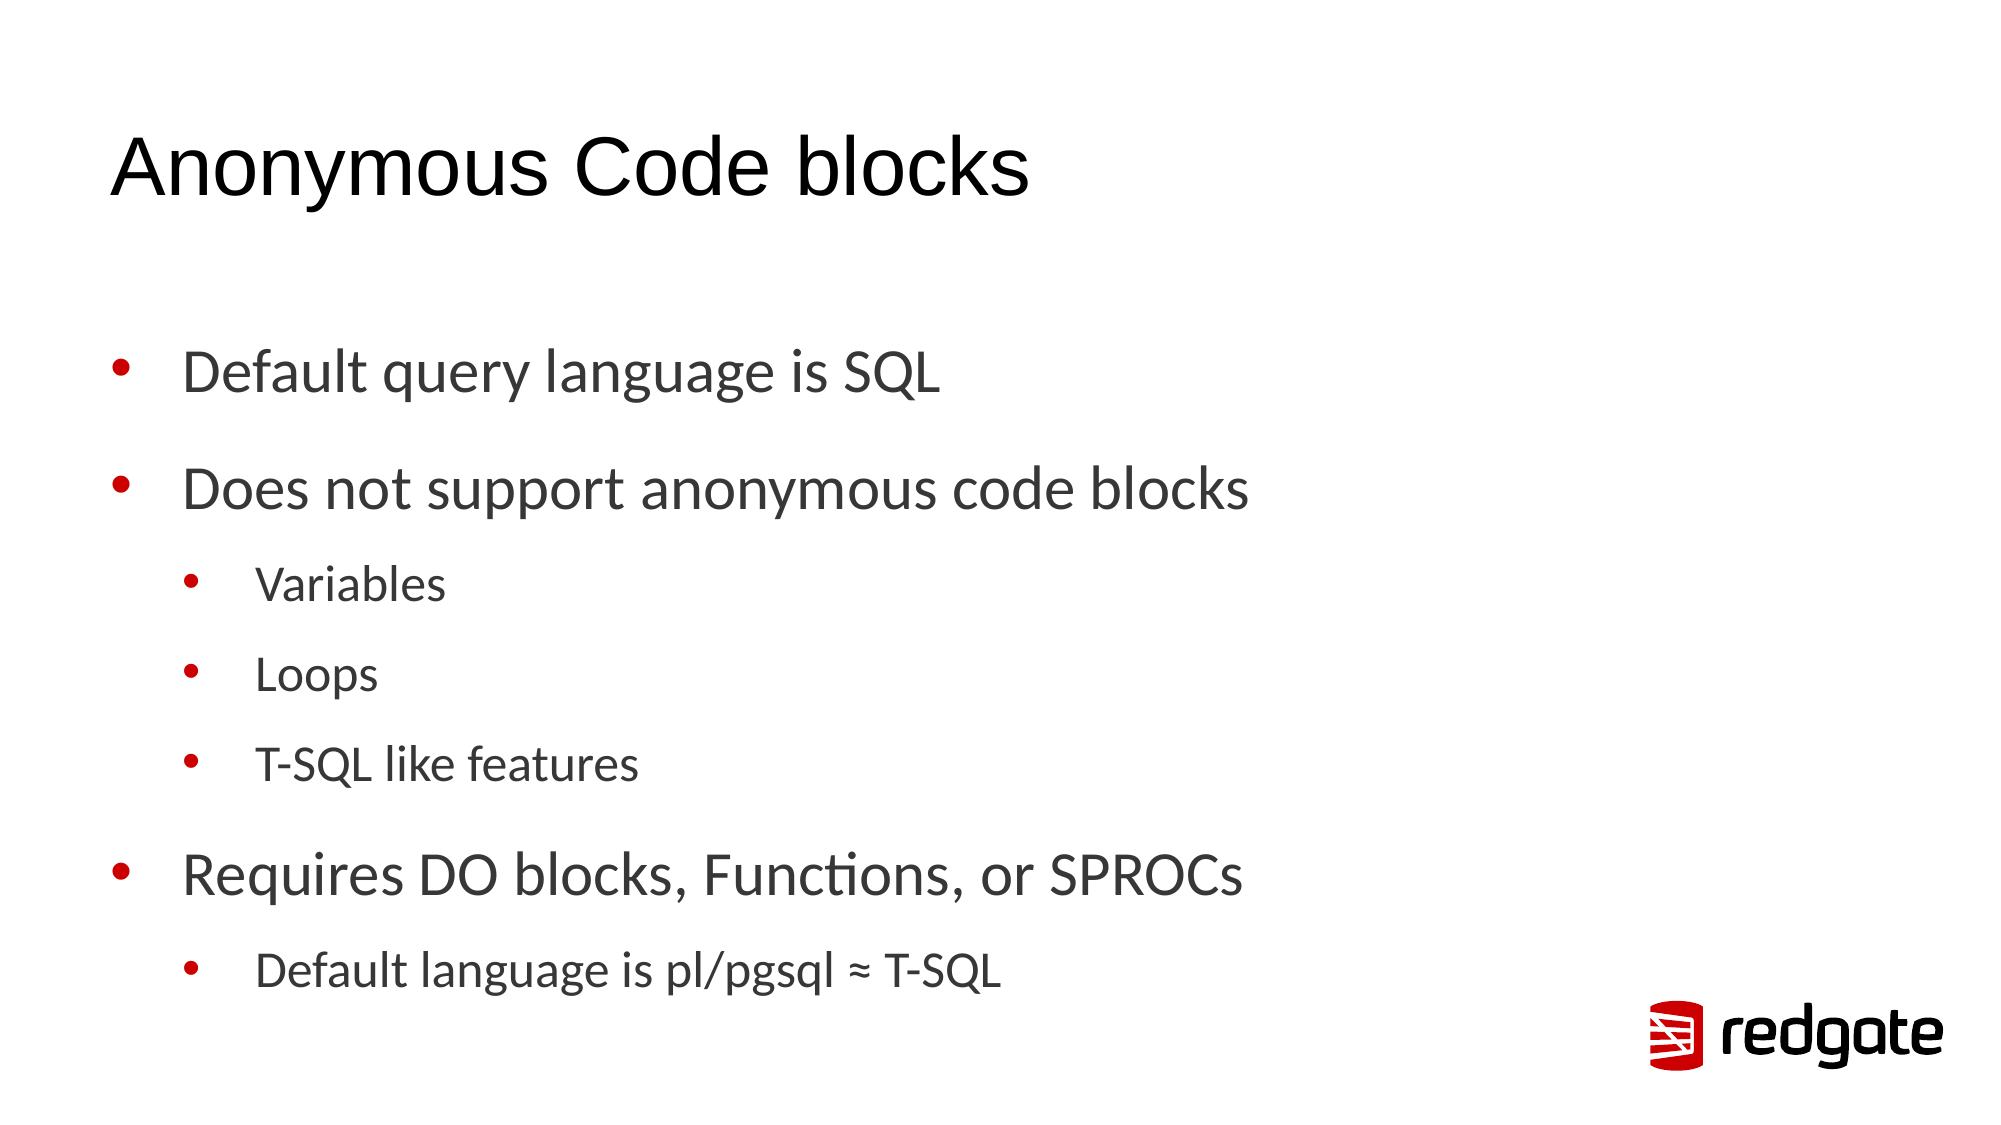

# Anonymous Code blocks
Default query language is SQL
Does not support anonymous code blocks
Variables
Loops
T-SQL like features
Requires DO blocks, Functions, or SPROCs
Default language is pl/pgsql ≈ T-SQL